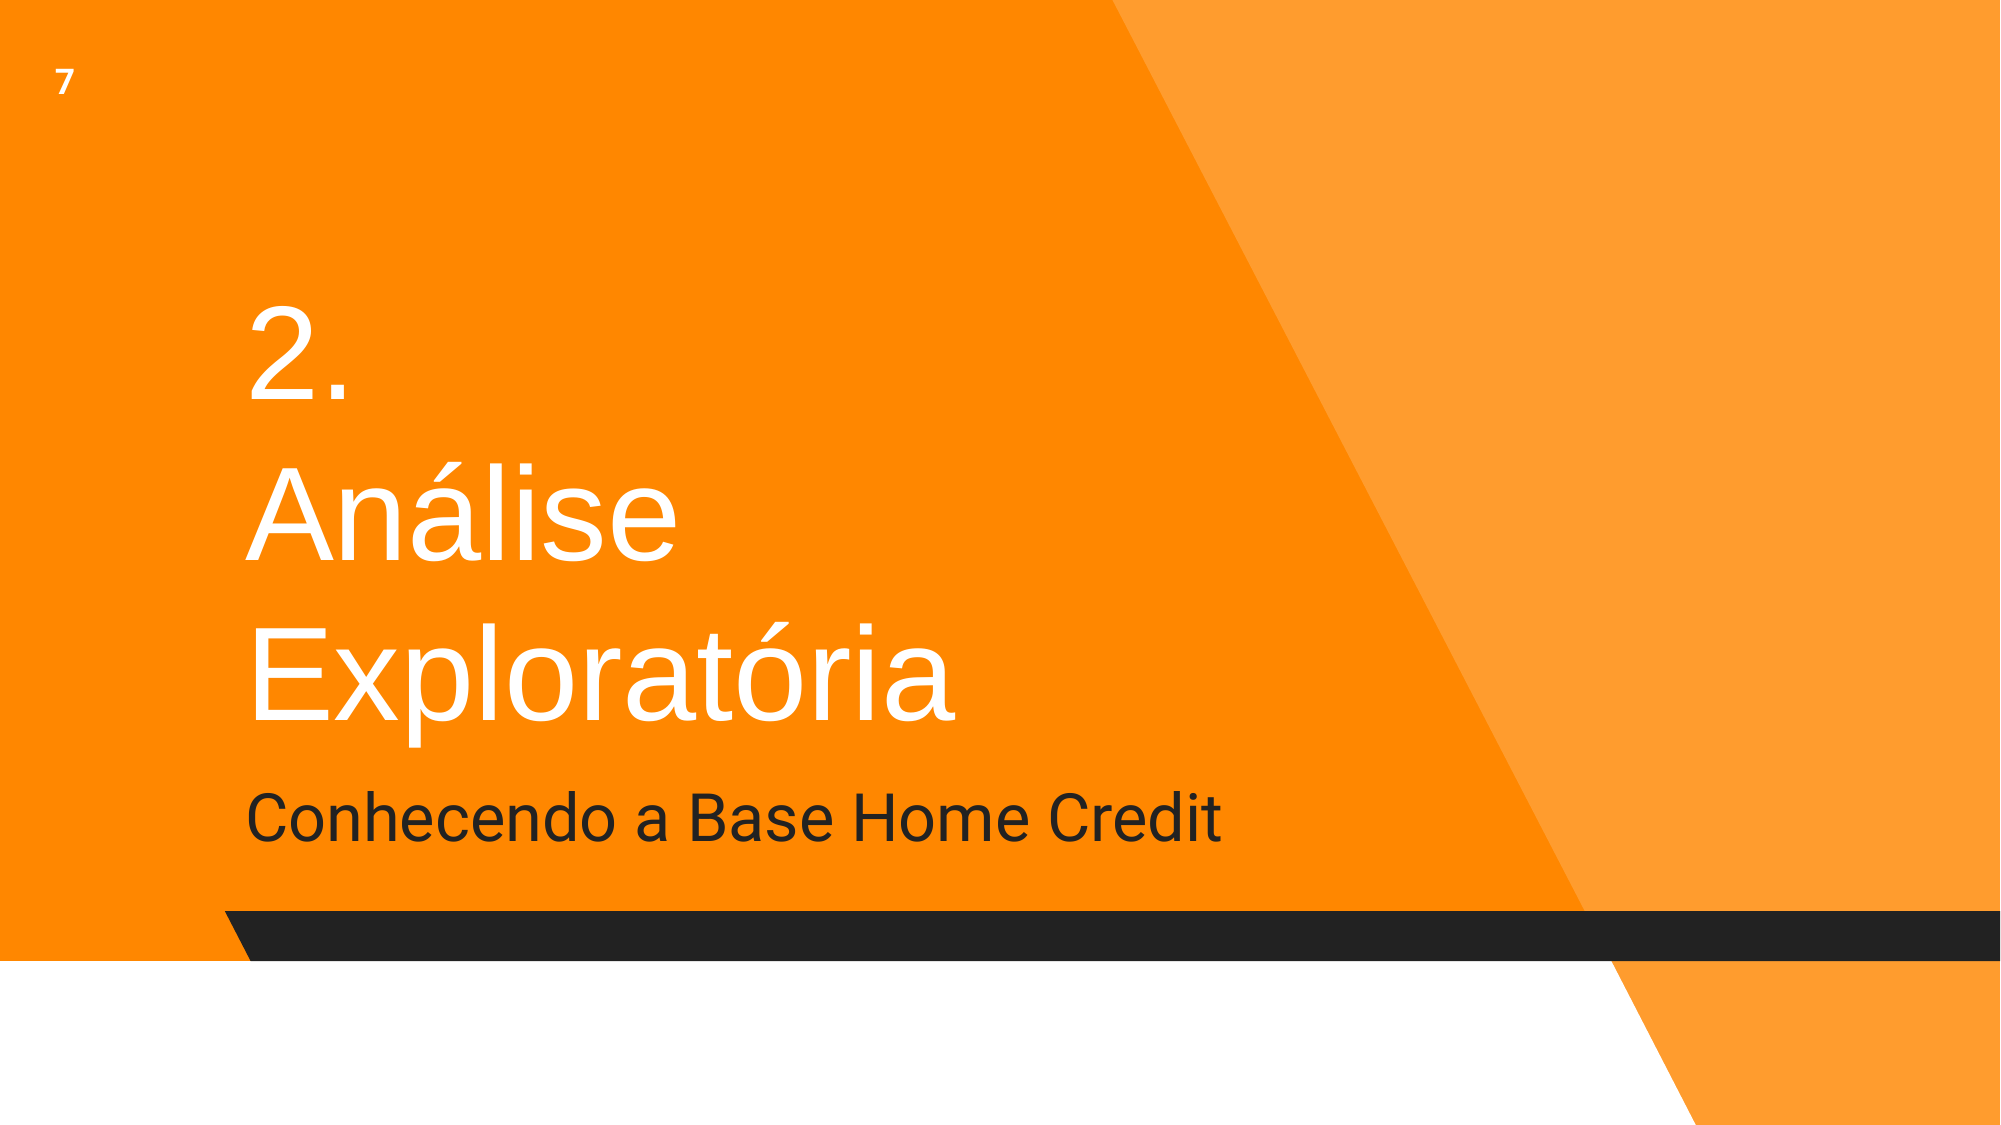

7
# 2.
Análise Exploratória
Conhecendo a Base Home Credit